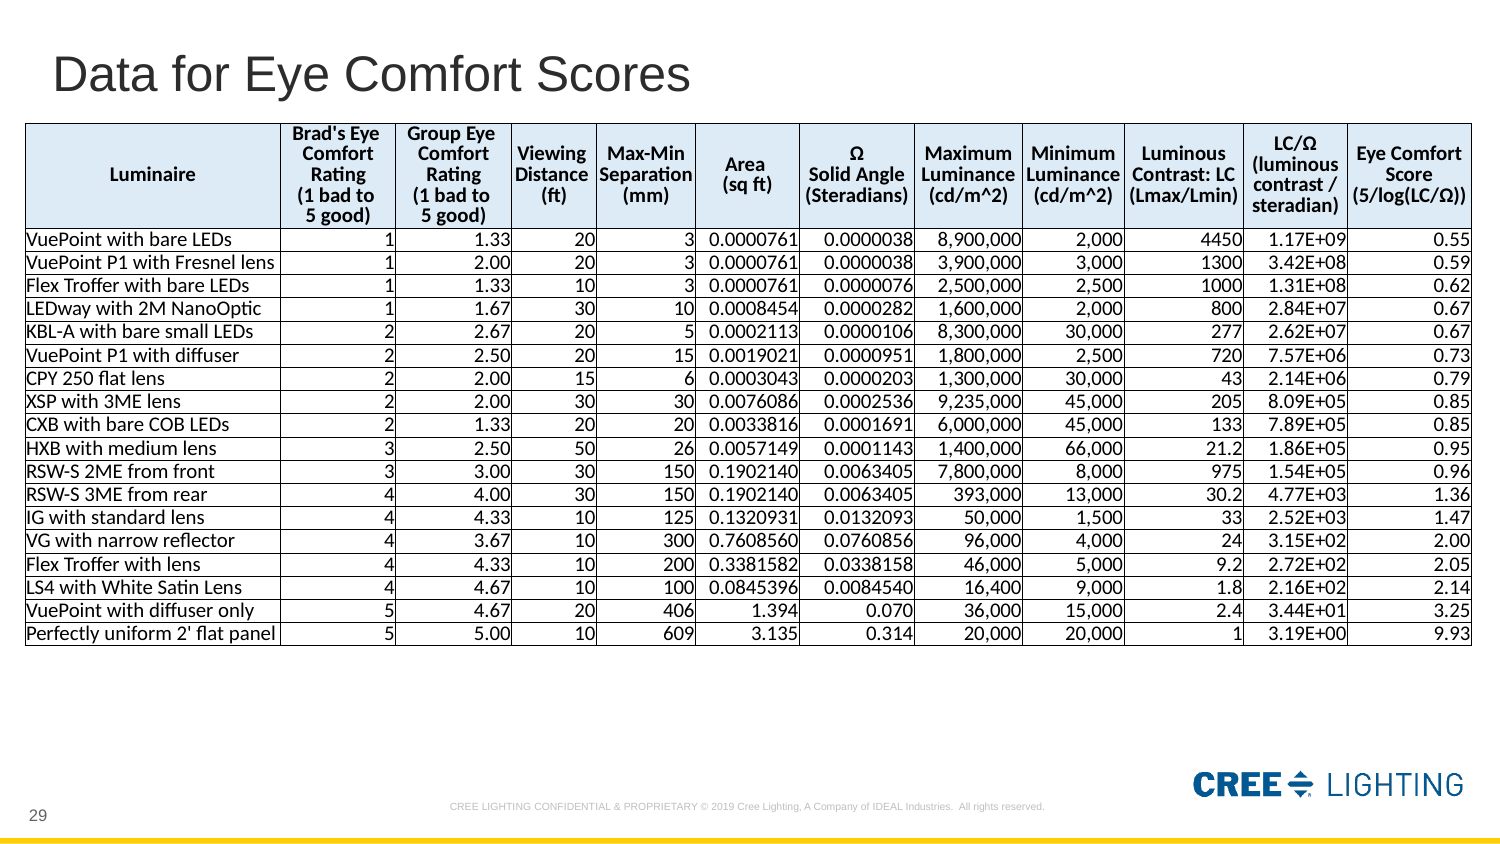

# Data for Eye Comfort Scores
| Luminaire | Brad's Eye Comfort Rating (1 bad to 5 good) | Group Eye Comfort Rating (1 bad to 5 good) | Viewing Distance (ft) | Max-Min Separation (mm) | Area (sq ft) | Ω Solid Angle (Steradians) | Maximum Luminance (cd/m^2) | Minimum Luminance (cd/m^2) | Luminous Contrast: LC (Lmax/Lmin) | LC/Ω (luminous contrast / steradian) | Eye Comfort Score (5/log(LC/Ω)) |
| --- | --- | --- | --- | --- | --- | --- | --- | --- | --- | --- | --- |
| VuePoint with bare LEDs | 1 | 1.33 | 20 | 3 | 0.0000761 | 0.0000038 | 8,900,000 | 2,000 | 4450 | 1.17E+09 | 0.55 |
| VuePoint P1 with Fresnel lens | 1 | 2.00 | 20 | 3 | 0.0000761 | 0.0000038 | 3,900,000 | 3,000 | 1300 | 3.42E+08 | 0.59 |
| Flex Troffer with bare LEDs | 1 | 1.33 | 10 | 3 | 0.0000761 | 0.0000076 | 2,500,000 | 2,500 | 1000 | 1.31E+08 | 0.62 |
| LEDway with 2M NanoOptic | 1 | 1.67 | 30 | 10 | 0.0008454 | 0.0000282 | 1,600,000 | 2,000 | 800 | 2.84E+07 | 0.67 |
| KBL-A with bare small LEDs | 2 | 2.67 | 20 | 5 | 0.0002113 | 0.0000106 | 8,300,000 | 30,000 | 277 | 2.62E+07 | 0.67 |
| VuePoint P1 with diffuser | 2 | 2.50 | 20 | 15 | 0.0019021 | 0.0000951 | 1,800,000 | 2,500 | 720 | 7.57E+06 | 0.73 |
| CPY 250 flat lens | 2 | 2.00 | 15 | 6 | 0.0003043 | 0.0000203 | 1,300,000 | 30,000 | 43 | 2.14E+06 | 0.79 |
| XSP with 3ME lens | 2 | 2.00 | 30 | 30 | 0.0076086 | 0.0002536 | 9,235,000 | 45,000 | 205 | 8.09E+05 | 0.85 |
| CXB with bare COB LEDs | 2 | 1.33 | 20 | 20 | 0.0033816 | 0.0001691 | 6,000,000 | 45,000 | 133 | 7.89E+05 | 0.85 |
| HXB with medium lens | 3 | 2.50 | 50 | 26 | 0.0057149 | 0.0001143 | 1,400,000 | 66,000 | 21.2 | 1.86E+05 | 0.95 |
| RSW-S 2ME from front | 3 | 3.00 | 30 | 150 | 0.1902140 | 0.0063405 | 7,800,000 | 8,000 | 975 | 1.54E+05 | 0.96 |
| RSW-S 3ME from rear | 4 | 4.00 | 30 | 150 | 0.1902140 | 0.0063405 | 393,000 | 13,000 | 30.2 | 4.77E+03 | 1.36 |
| IG with standard lens | 4 | 4.33 | 10 | 125 | 0.1320931 | 0.0132093 | 50,000 | 1,500 | 33 | 2.52E+03 | 1.47 |
| VG with narrow reflector | 4 | 3.67 | 10 | 300 | 0.7608560 | 0.0760856 | 96,000 | 4,000 | 24 | 3.15E+02 | 2.00 |
| Flex Troffer with lens | 4 | 4.33 | 10 | 200 | 0.3381582 | 0.0338158 | 46,000 | 5,000 | 9.2 | 2.72E+02 | 2.05 |
| LS4 with White Satin Lens | 4 | 4.67 | 10 | 100 | 0.0845396 | 0.0084540 | 16,400 | 9,000 | 1.8 | 2.16E+02 | 2.14 |
| VuePoint with diffuser only | 5 | 4.67 | 20 | 406 | 1.394 | 0.070 | 36,000 | 15,000 | 2.4 | 3.44E+01 | 3.25 |
| Perfectly uniform 2' flat panel | 5 | 5.00 | 10 | 609 | 3.135 | 0.314 | 20,000 | 20,000 | 1 | 3.19E+00 | 9.93 |